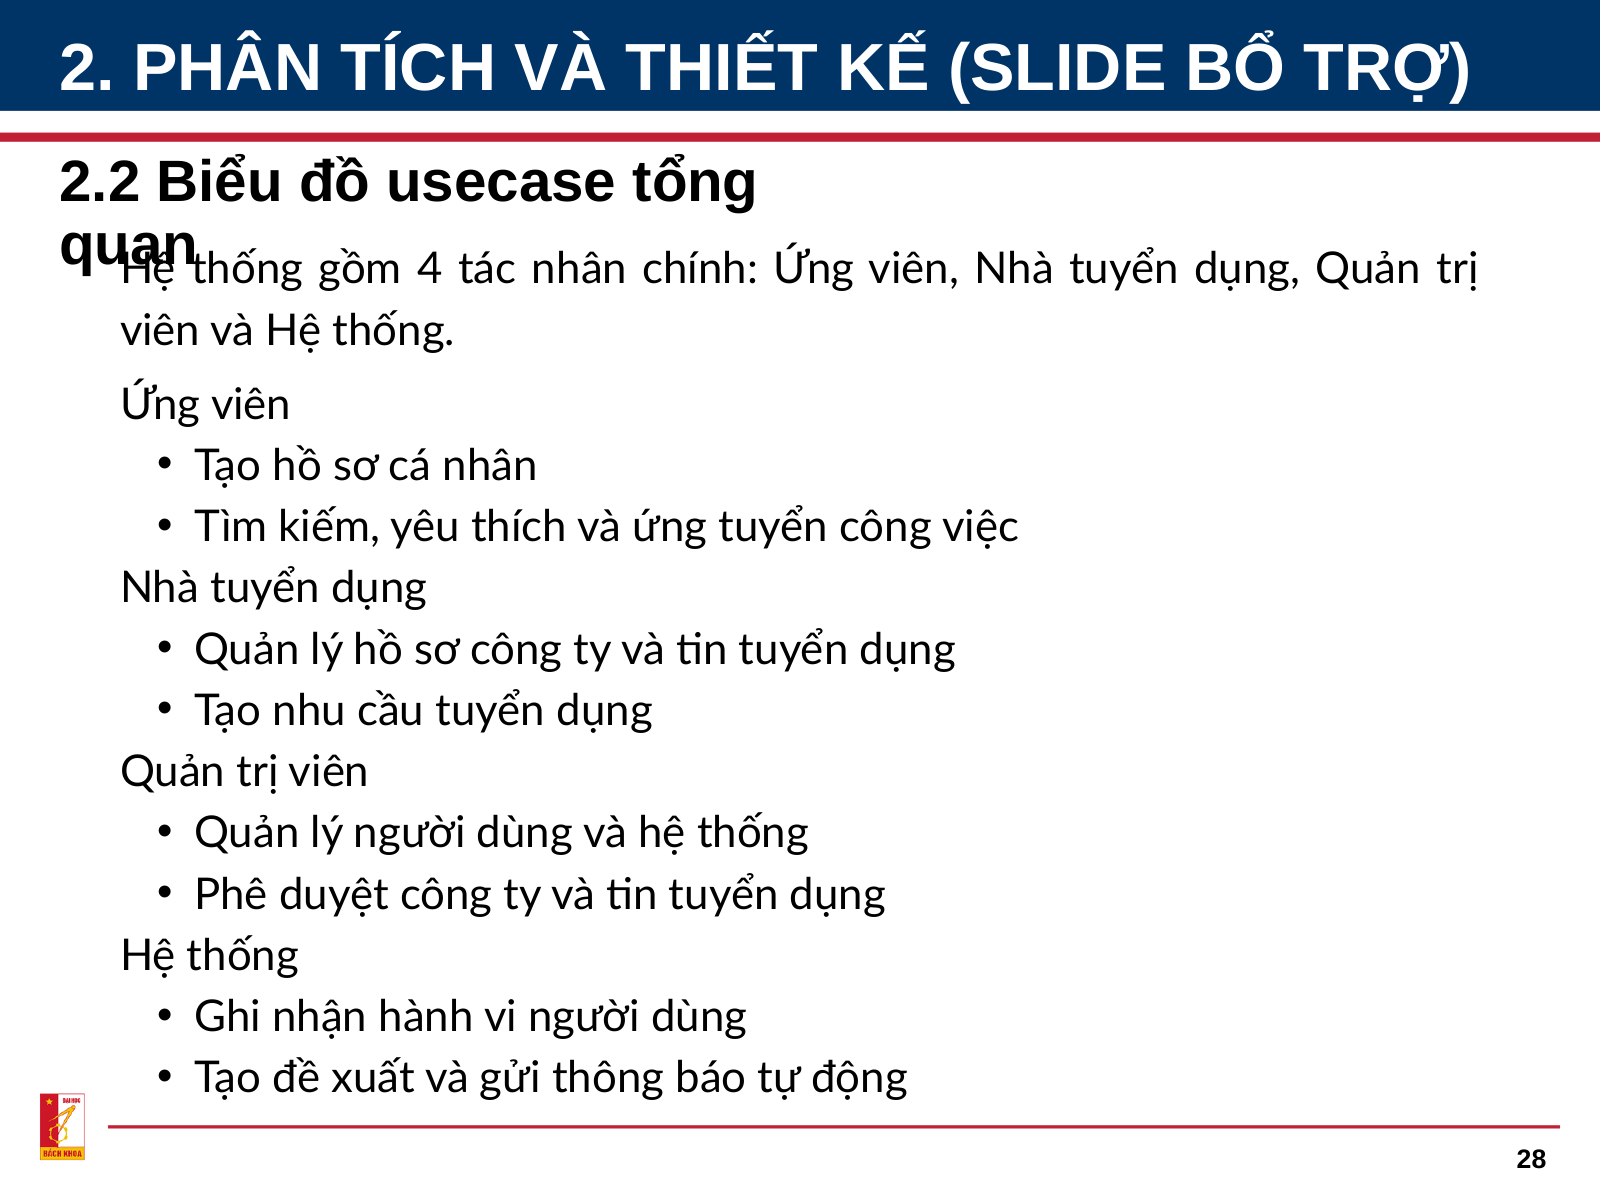

2. PHÂN TÍCH VÀ THIẾT KẾ (SLIDE BỔ TRỢ)
2.2 Biểu đồ usecase tổng quan
Hệ thống gồm 4 tác nhân chính: Ứng viên, Nhà tuyển dụng, Quản trị viên và Hệ thống.
Ứng viên
Tạo hồ sơ cá nhân
Tìm kiếm, yêu thích và ứng tuyển công việc
Nhà tuyển dụng
Quản lý hồ sơ công ty và tin tuyển dụng
Tạo nhu cầu tuyển dụng
Quản trị viên
Quản lý người dùng và hệ thống
Phê duyệt công ty và tin tuyển dụng
Hệ thống
Ghi nhận hành vi người dùng
Tạo đề xuất và gửi thông báo tự động
28